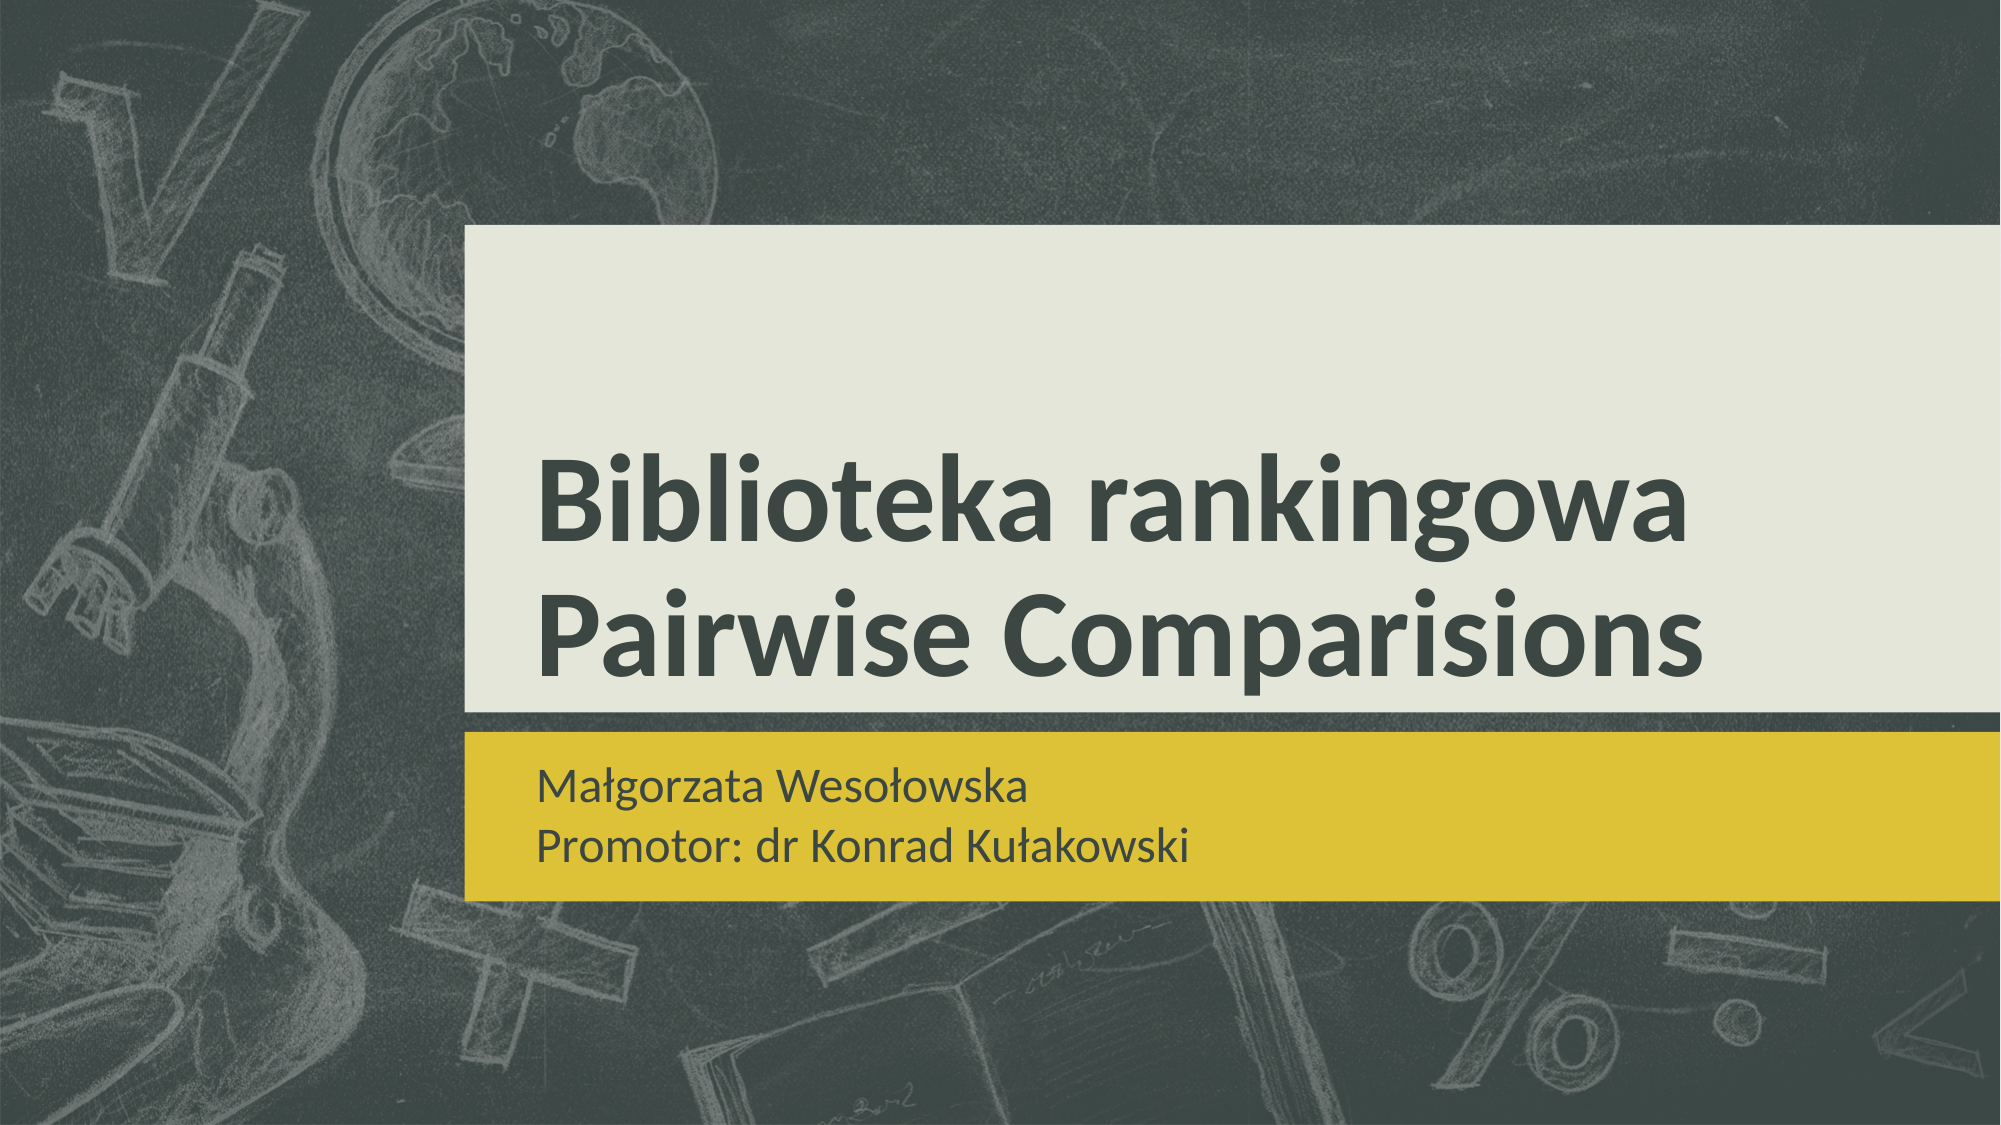

# Biblioteka rankingowa Pairwise Comparisions
Małgorzata Wesołowska
Promotor: dr Konrad Kułakowski